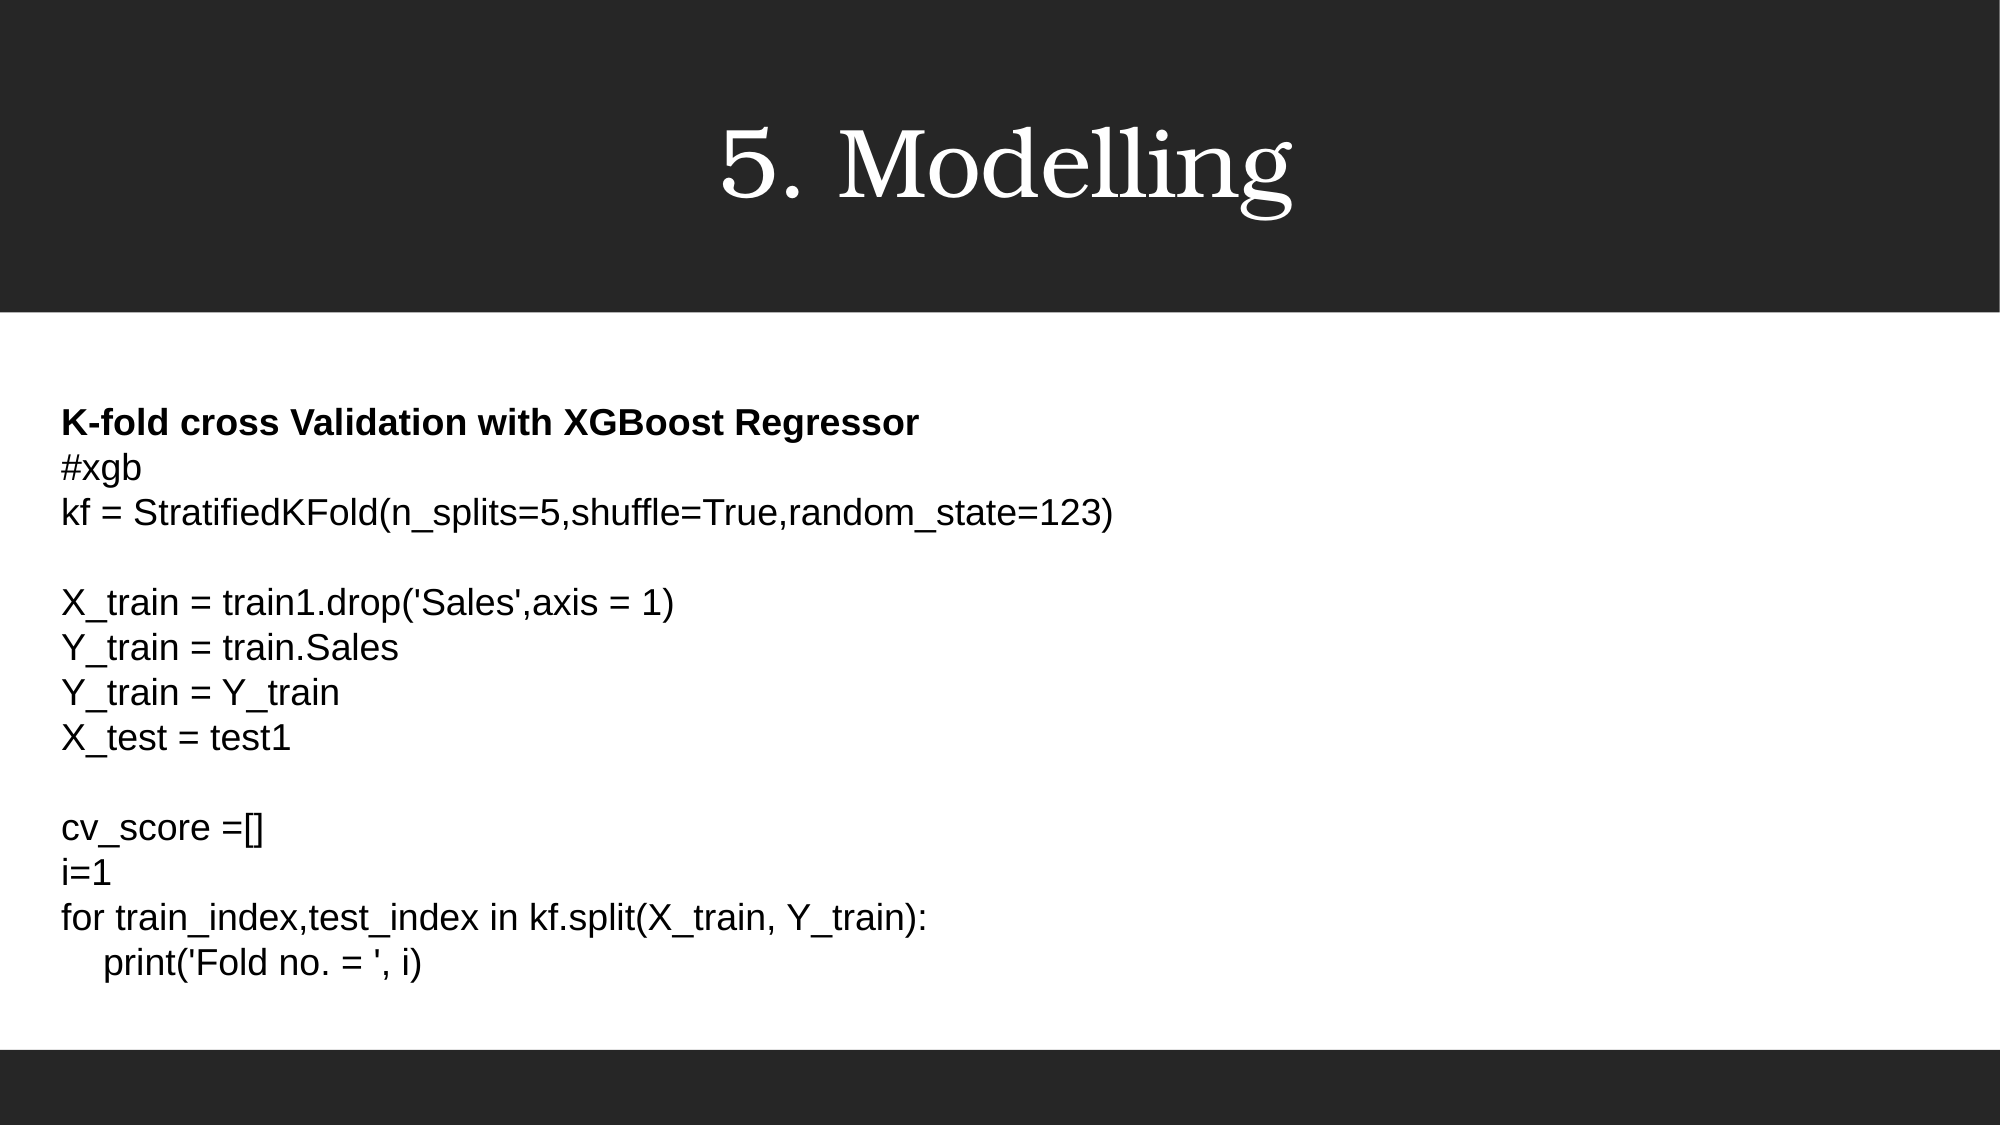

# 5. Modelling

K-fold cross Validation with XGBoost Regressor
#xgb
kf = StratifiedKFold(n_splits=5,shuffle=True,random_state=123)

X_train = train1.drop('Sales',axis = 1)
Y_train = train.Sales
Y_train = Y_train
X_test = test1

cv_score =[]
i=1
for train_index,test_index in kf.split(X_train, Y_train):
    print('Fold no. = ', i)